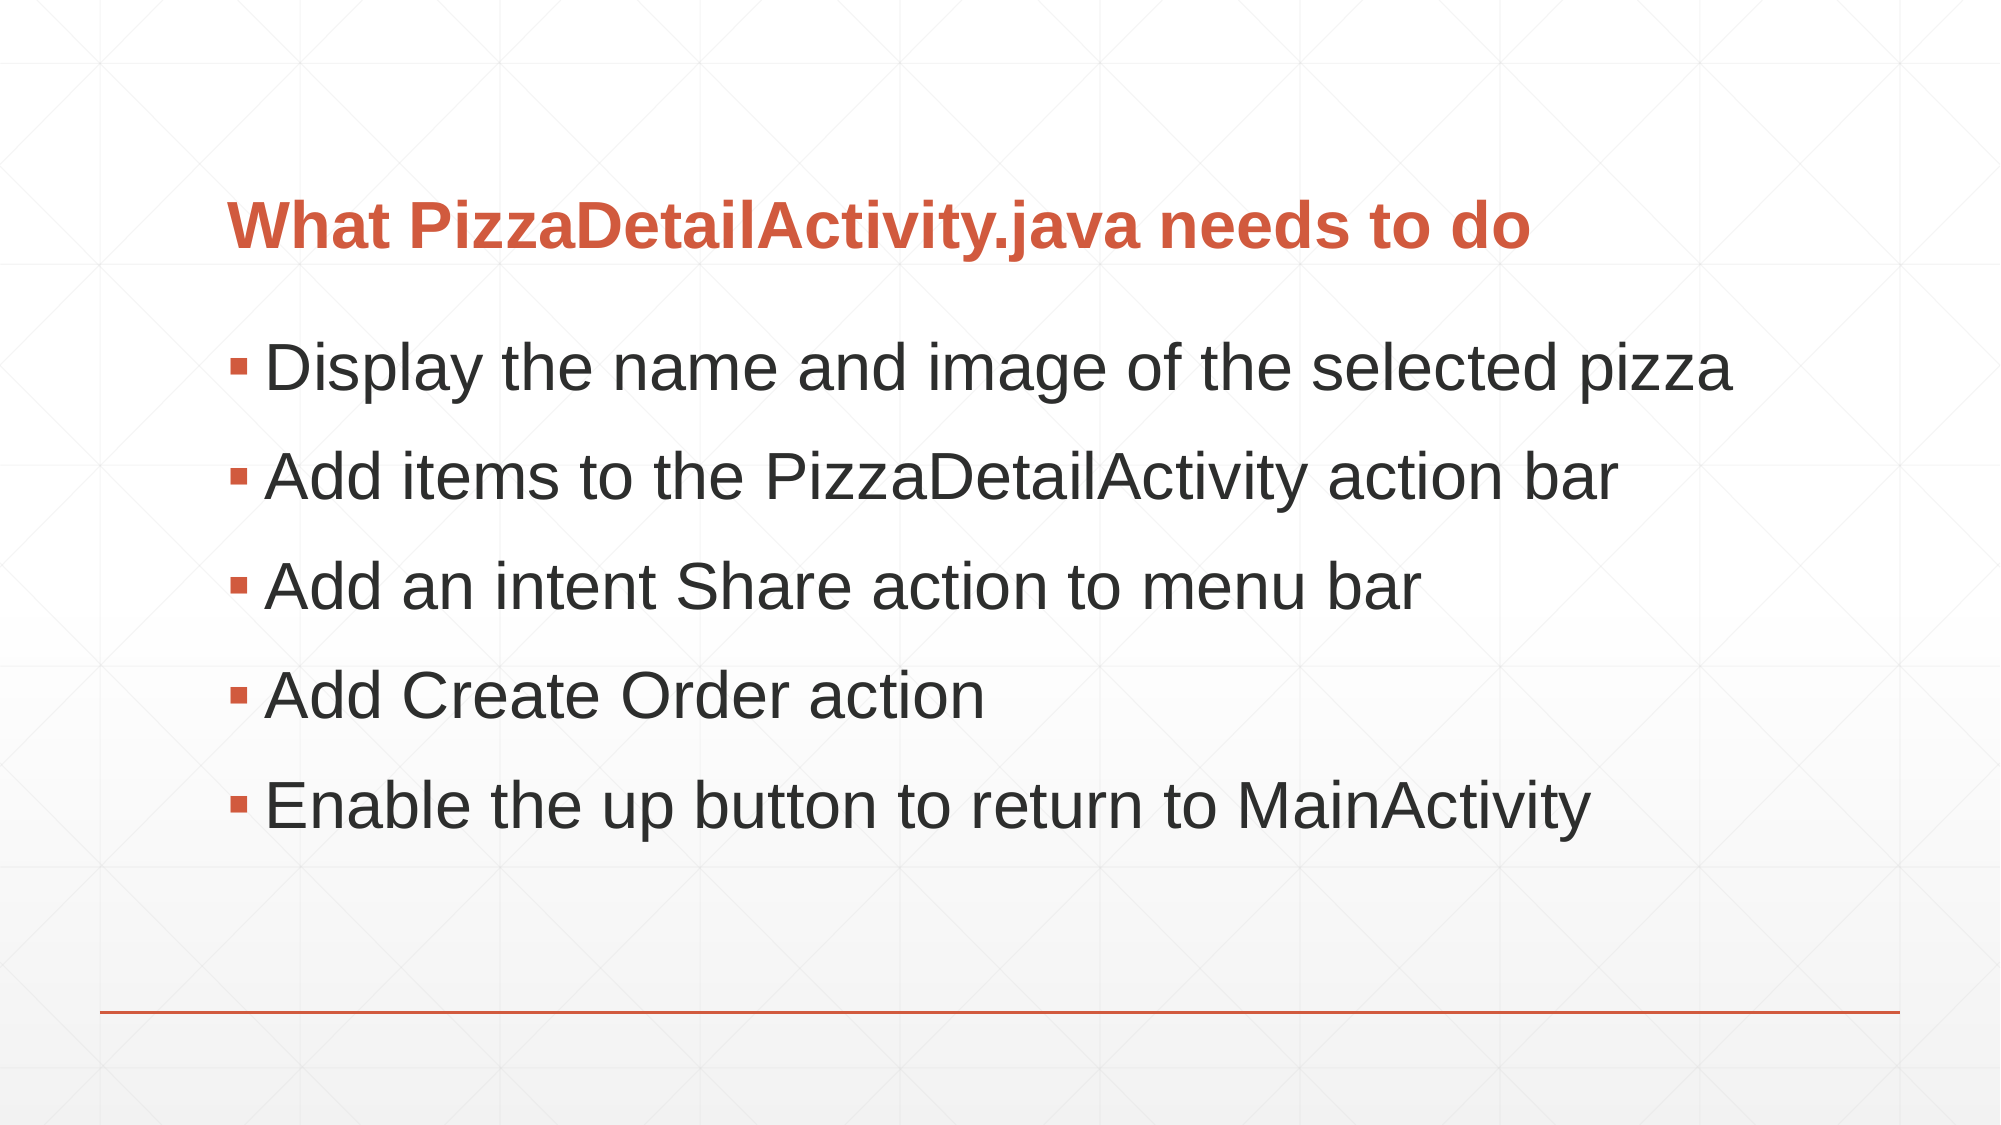

# What PizzaDetailActivity.java needs to do
Display the name and image of the selected pizza
Add items to the PizzaDetailActivity action bar
Add an intent Share action to menu bar
Add Create Order action
Enable the up button to return to MainActivity